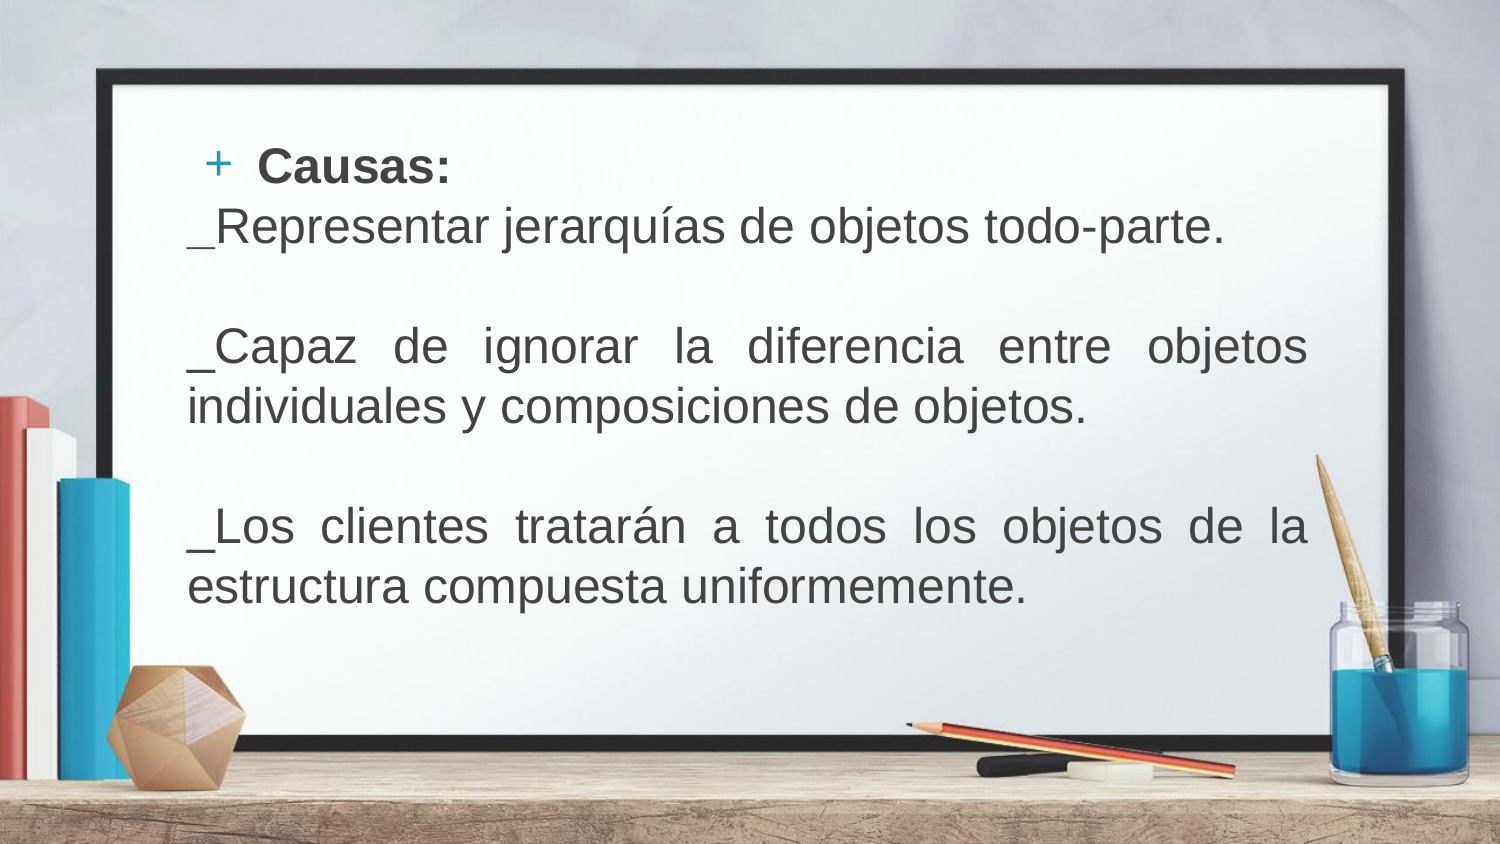

Causas:
_Representar jerarquías de objetos todo-parte.

_Capaz de ignorar la diferencia entre objetos individuales y composiciones de objetos.

_Los clientes tratarán a todos los objetos de la estructura compuesta uniformemente.